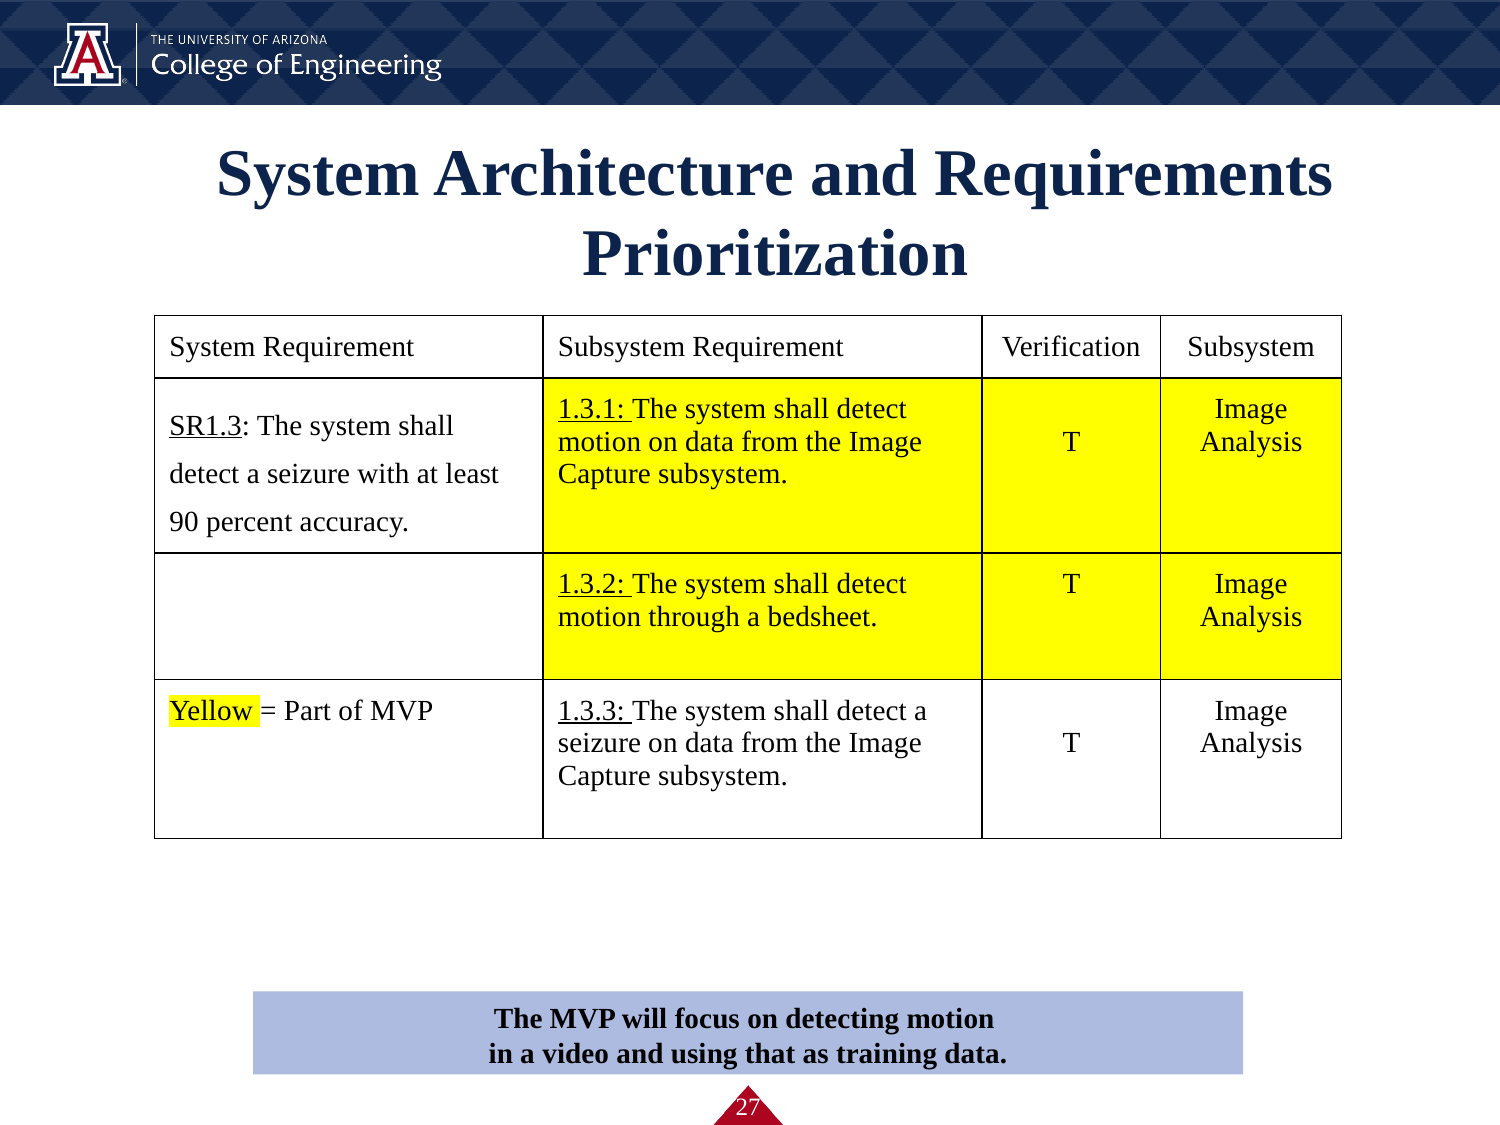

# System Architecture and Requirements Prioritization
| System Requirement | Subsystem Requirement | Verification | Subsystem |
| --- | --- | --- | --- |
| SR1.3: The system shall detect a seizure with at least 90 percent accuracy. | 1.3.1: The system shall detect motion on data from the Image Capture subsystem. | T | Image Analysis |
|  | 1.3.2: The system shall detect motion through a bedsheet. | T | Image Analysis |
| Yellow = Part of MVP | 1.3.3: The system shall detect a seizure on data from the Image Capture subsystem. | T | Image Analysis |
The MVP will focus on detecting motion
in a video and using that as training data.
27